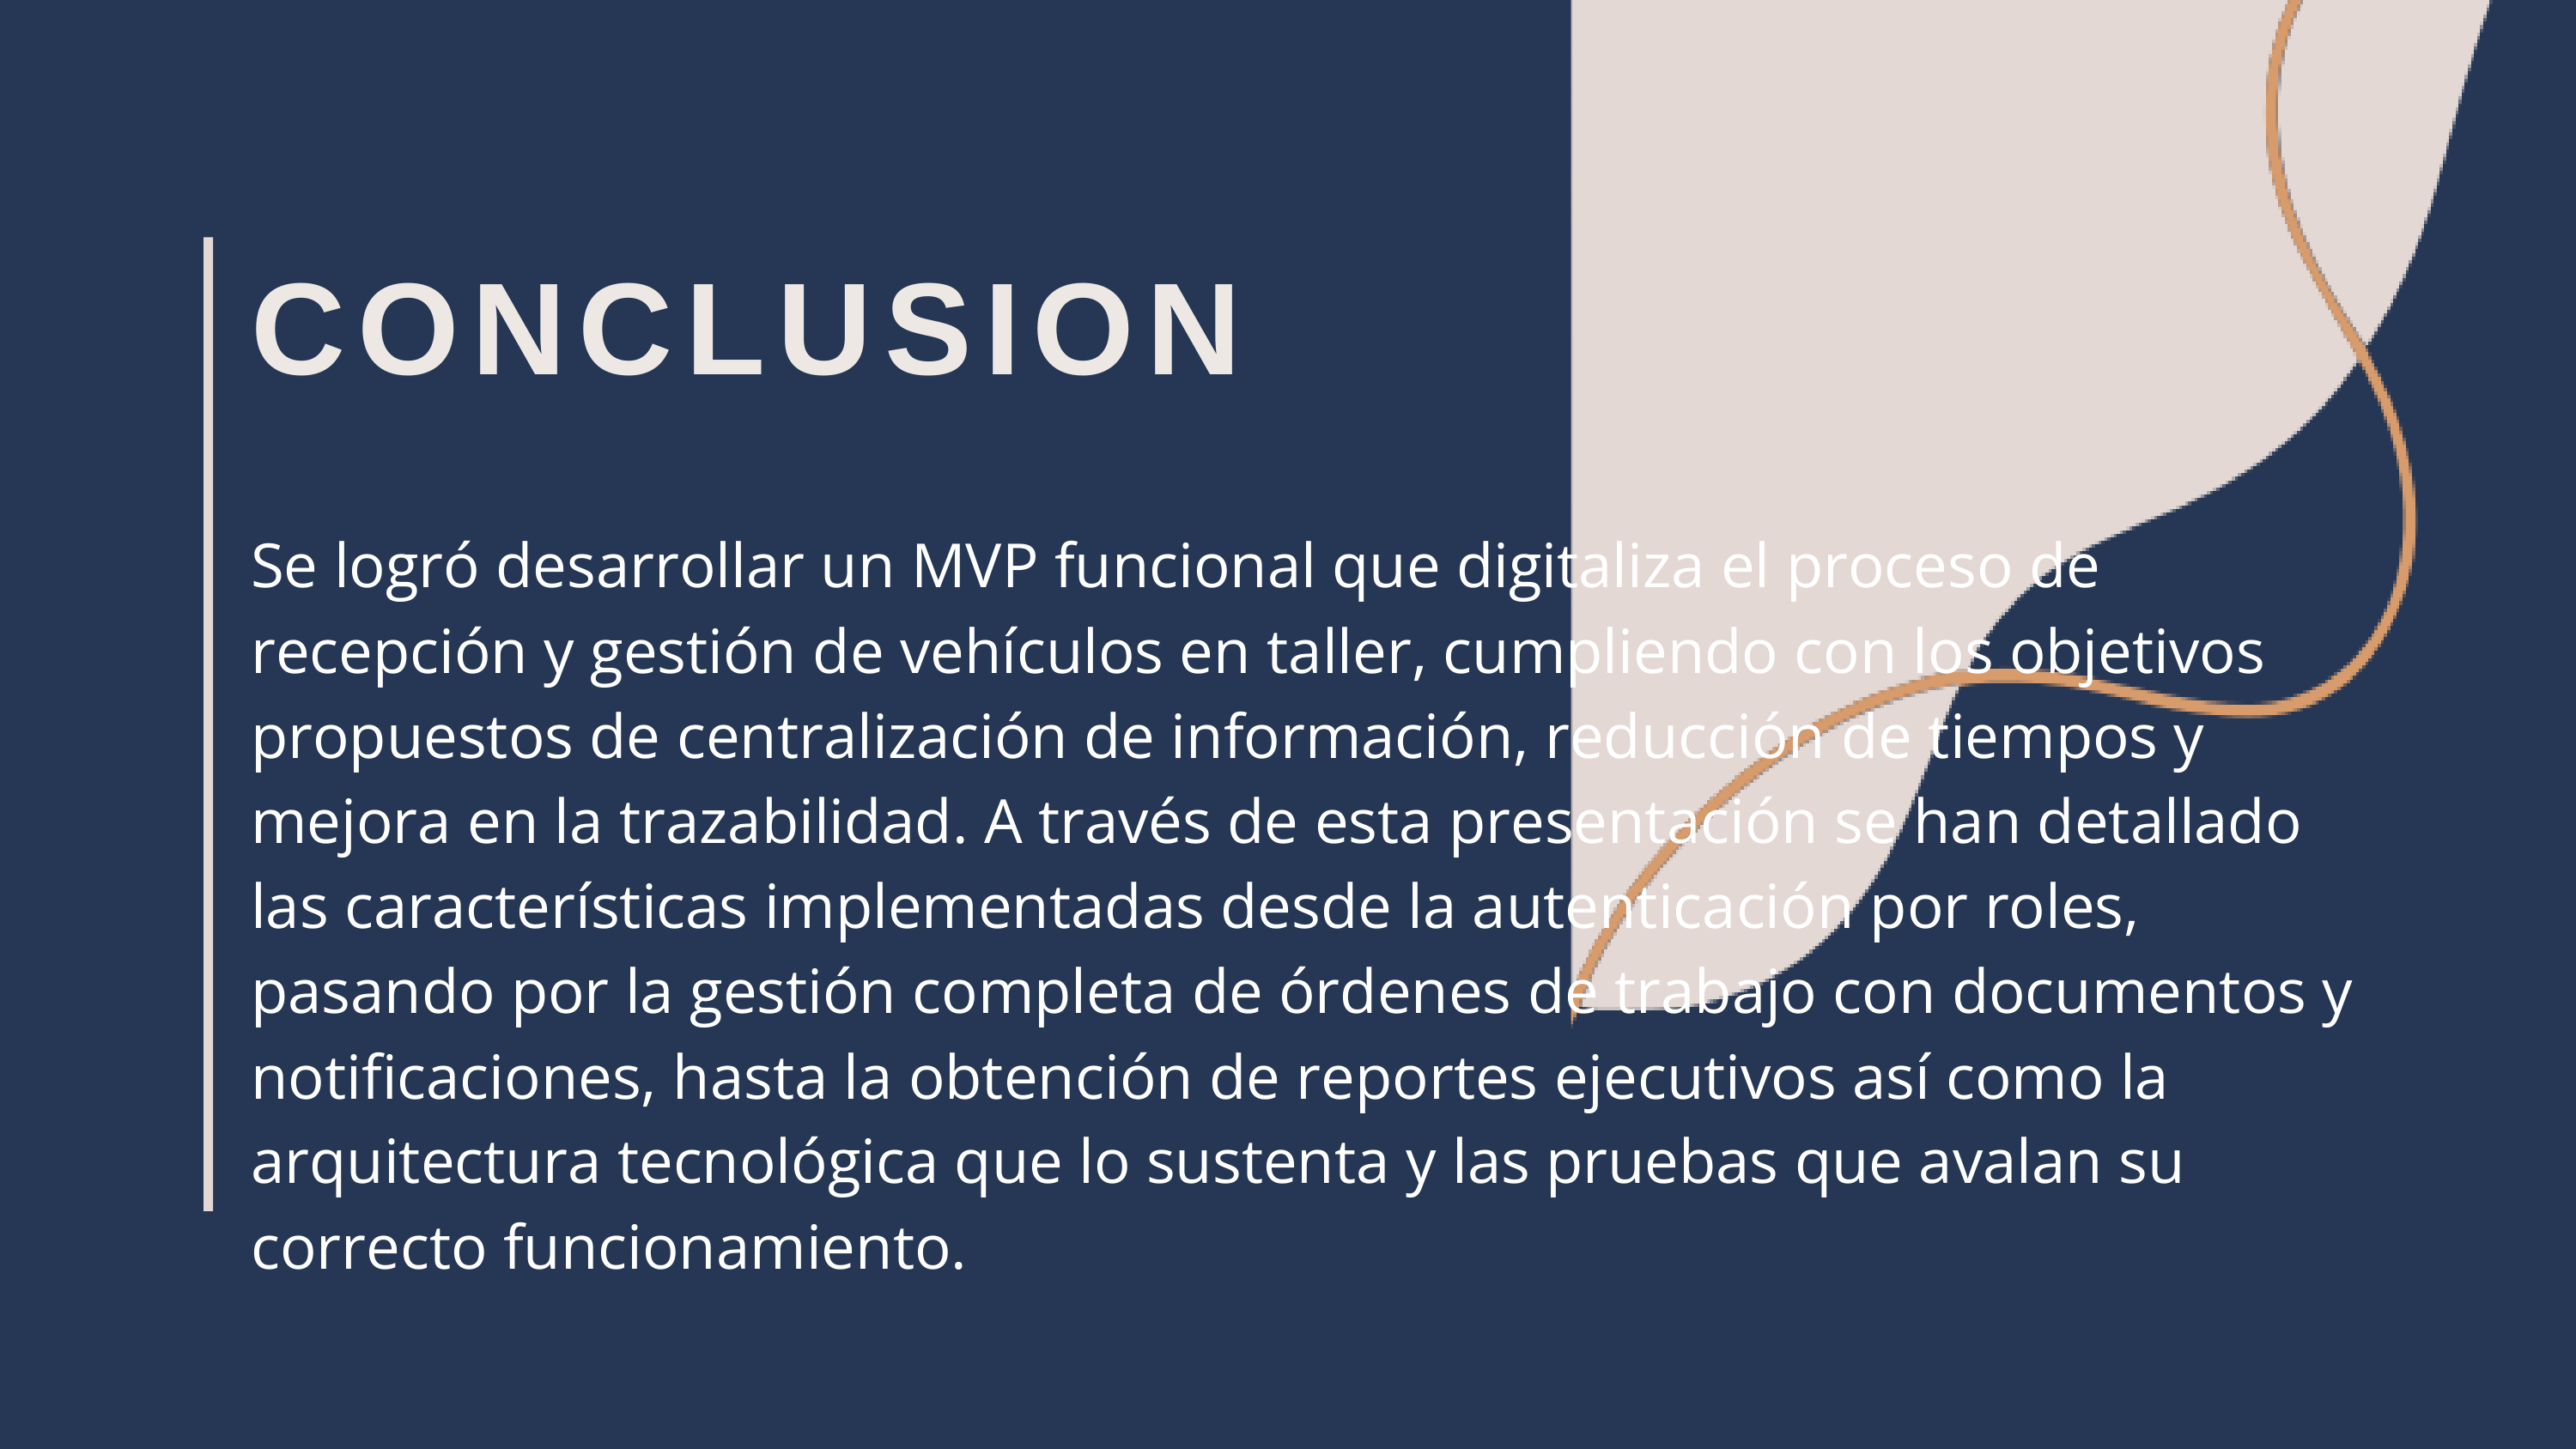

CONCLUSION

Se logró desarrollar un MVP funcional que digitaliza el proceso de recepción y gestión de vehículos en taller, cumpliendo con los objetivos propuestos de centralización de información, reducción de tiempos y mejora en la trazabilidad. A través de esta presentación se han detallado las características implementadas desde la autenticación por roles, pasando por la gestión completa de órdenes de trabajo con documentos y notificaciones, hasta la obtención de reportes ejecutivos así como la arquitectura tecnológica que lo sustenta y las pruebas que avalan su correcto funcionamiento.